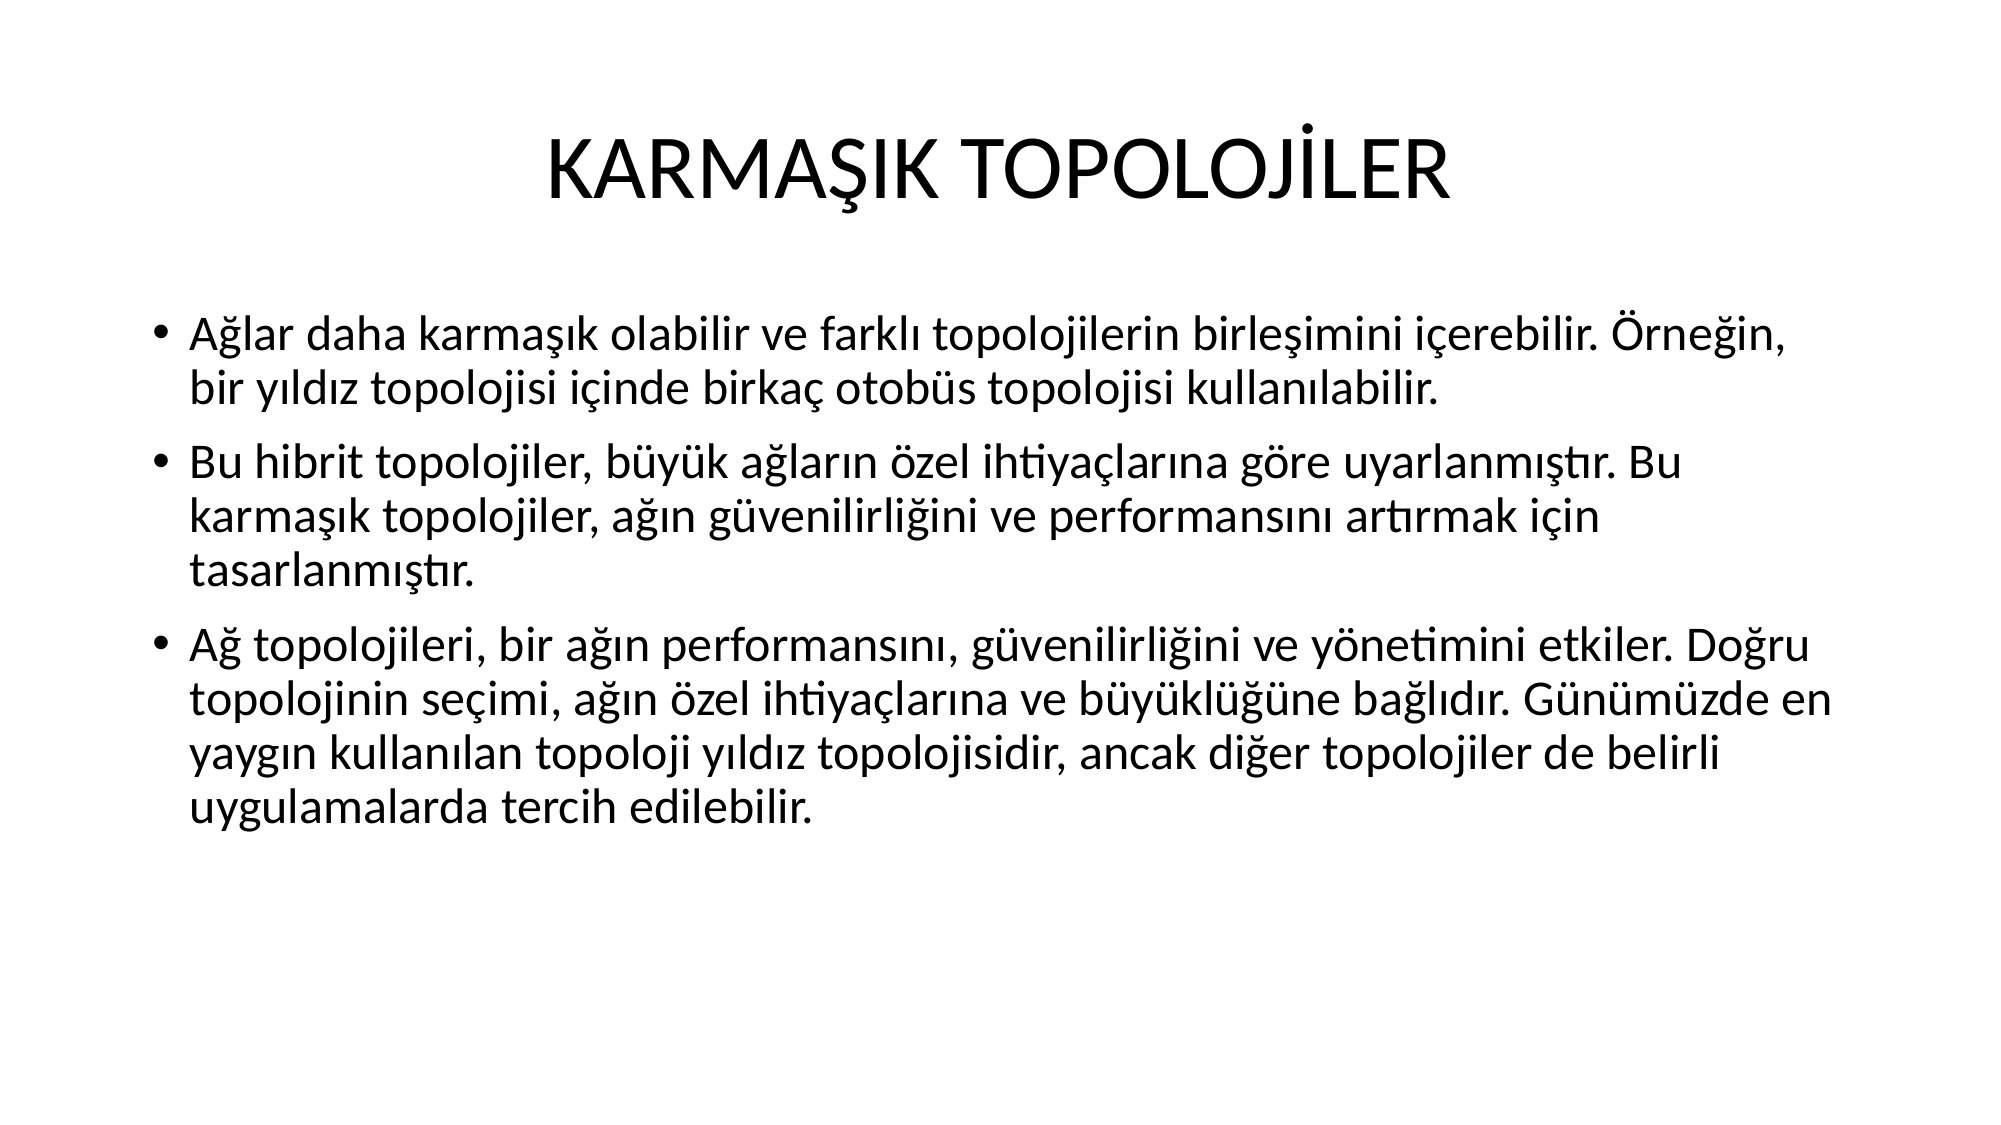

# KARMAŞIK TOPOLOJİLER
Ağlar daha karmaşık olabilir ve farklı topolojilerin birleşimini içerebilir. Örneğin, bir yıldız topolojisi içinde birkaç otobüs topolojisi kullanılabilir.
Bu hibrit topolojiler, büyük ağların özel ihtiyaçlarına göre uyarlanmıştır. Bu karmaşık topolojiler, ağın güvenilirliğini ve performansını artırmak için tasarlanmıştır.
Ağ topolojileri, bir ağın performansını, güvenilirliğini ve yönetimini etkiler. Doğru topolojinin seçimi, ağın özel ihtiyaçlarına ve büyüklüğüne bağlıdır. Günümüzde en yaygın kullanılan topoloji yıldız topolojisidir, ancak diğer topolojiler de belirli uygulamalarda tercih edilebilir.